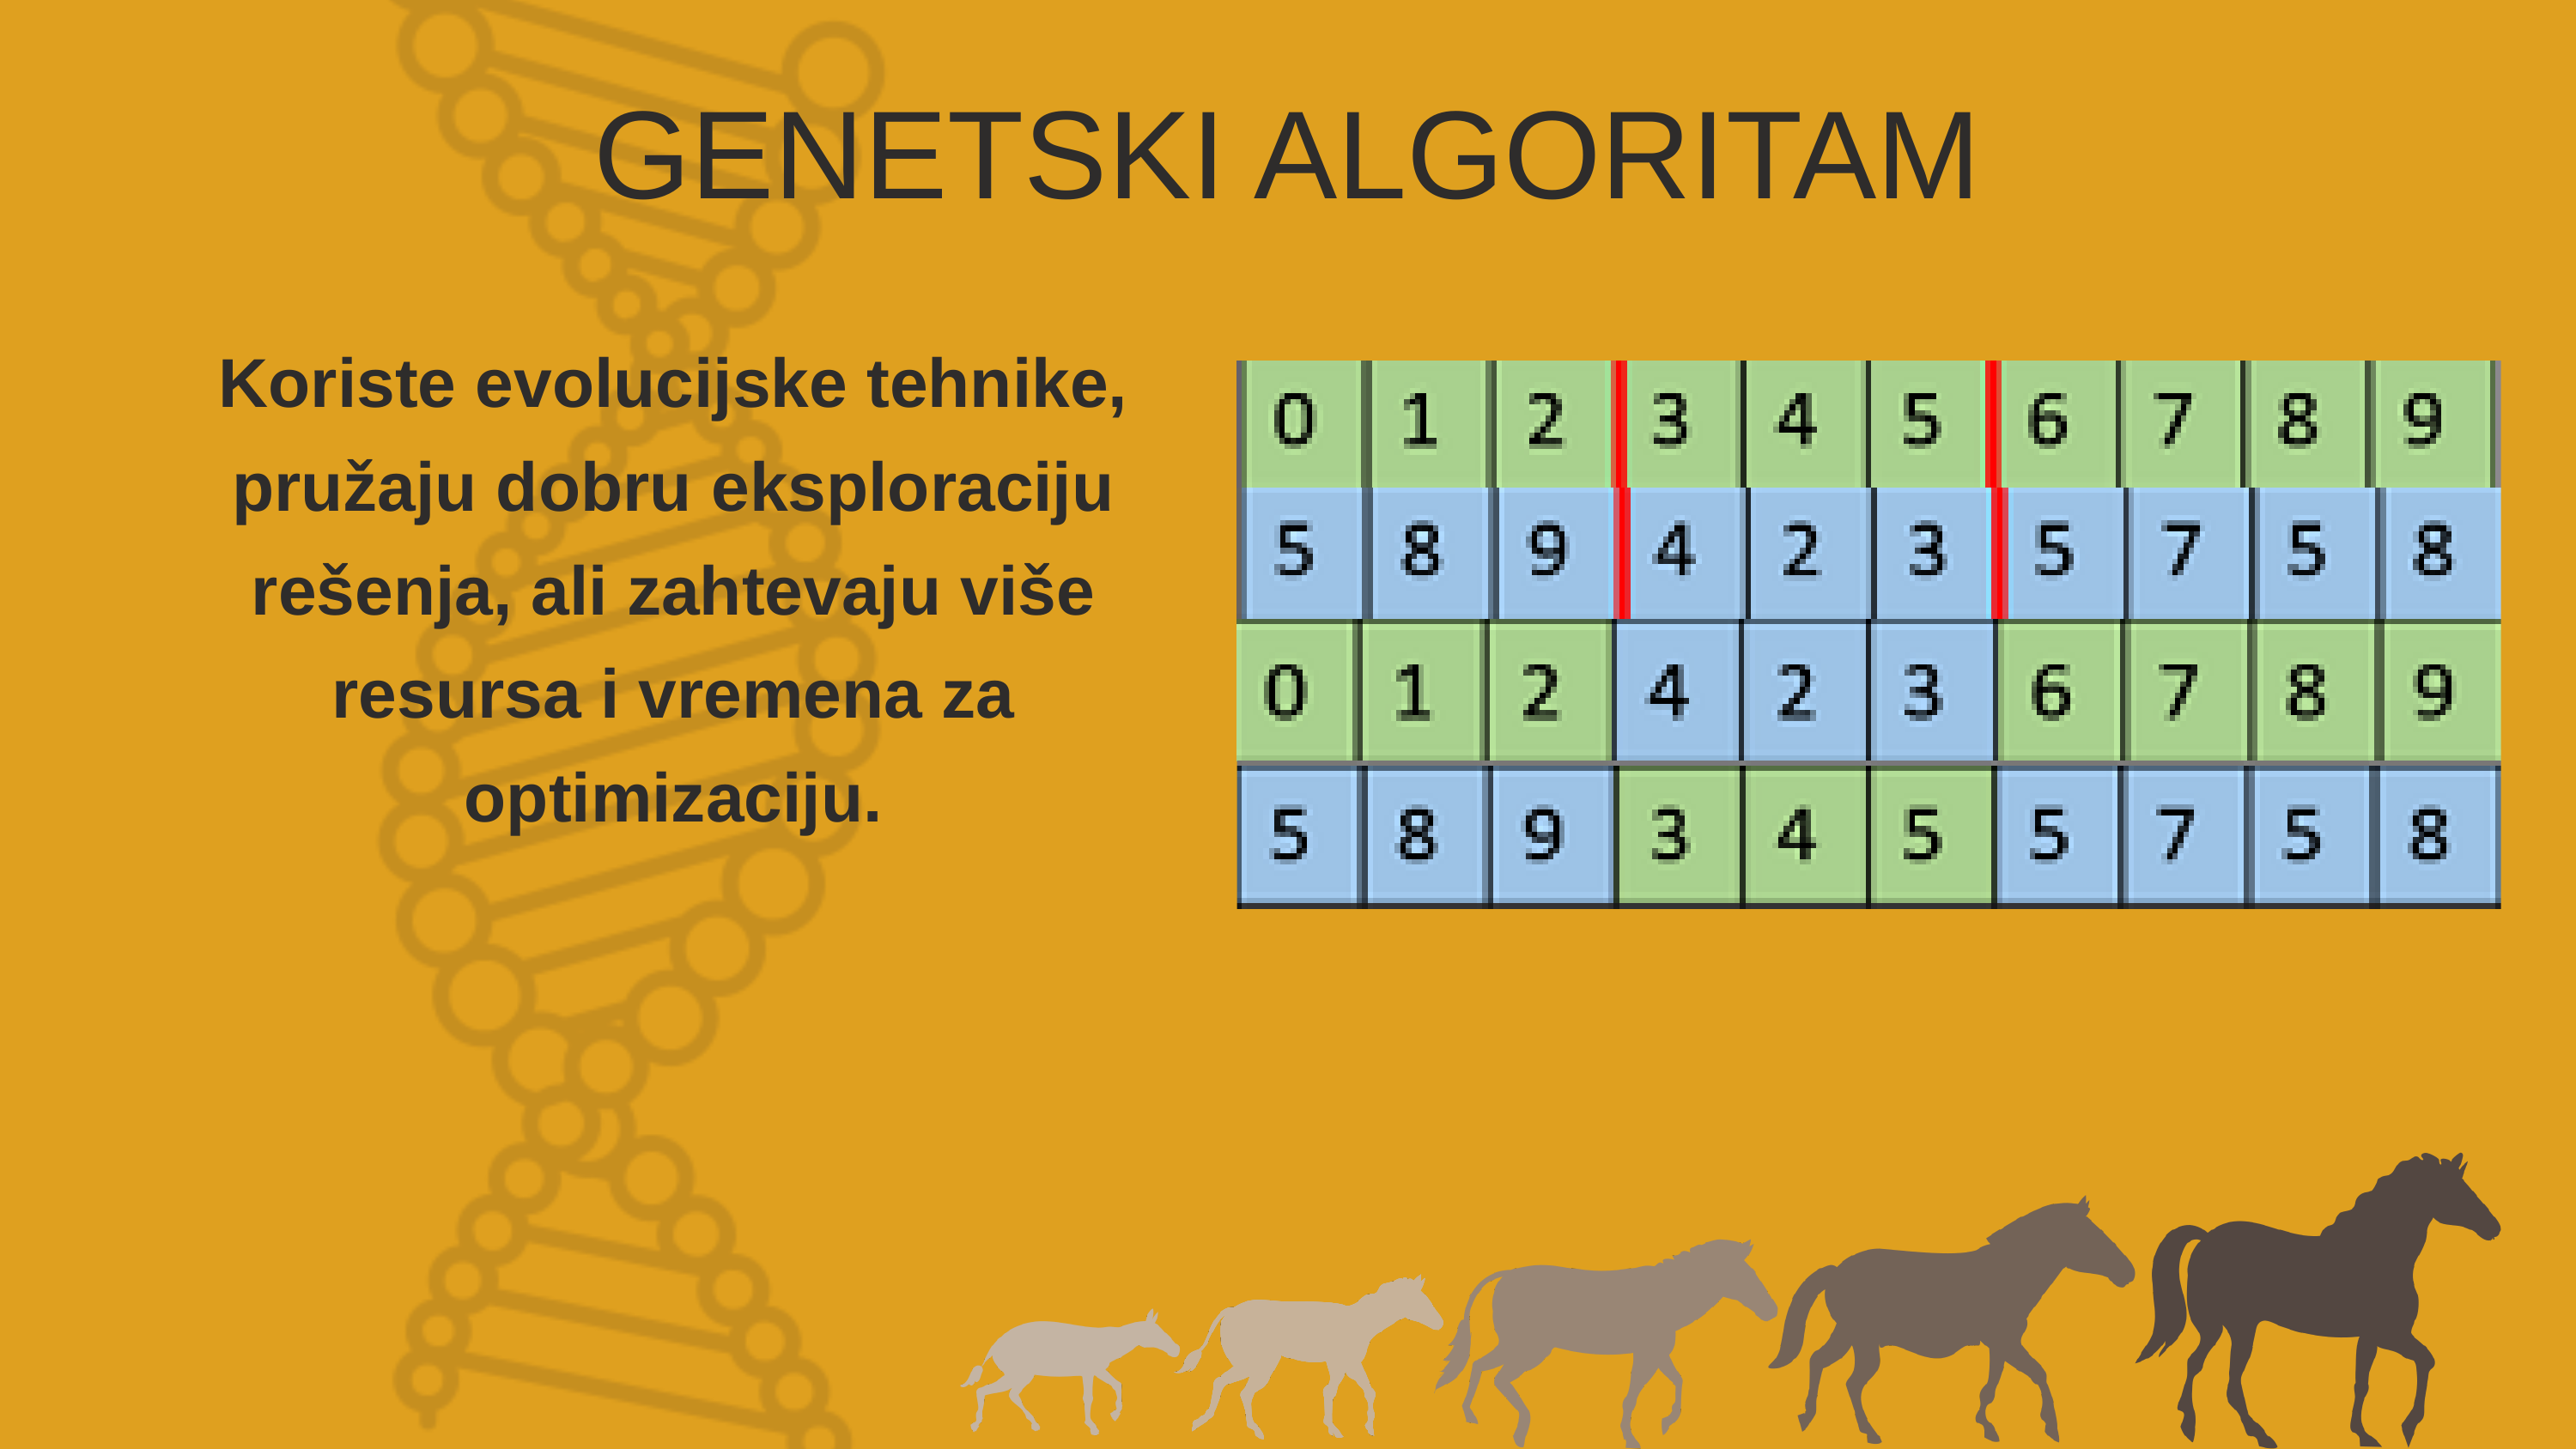

GENETSKI ALGORITAM
Koriste evolucijske tehnike, pružaju dobru eksploraciju rešenja, ali zahtevaju više resursa i vremena za optimizaciju.